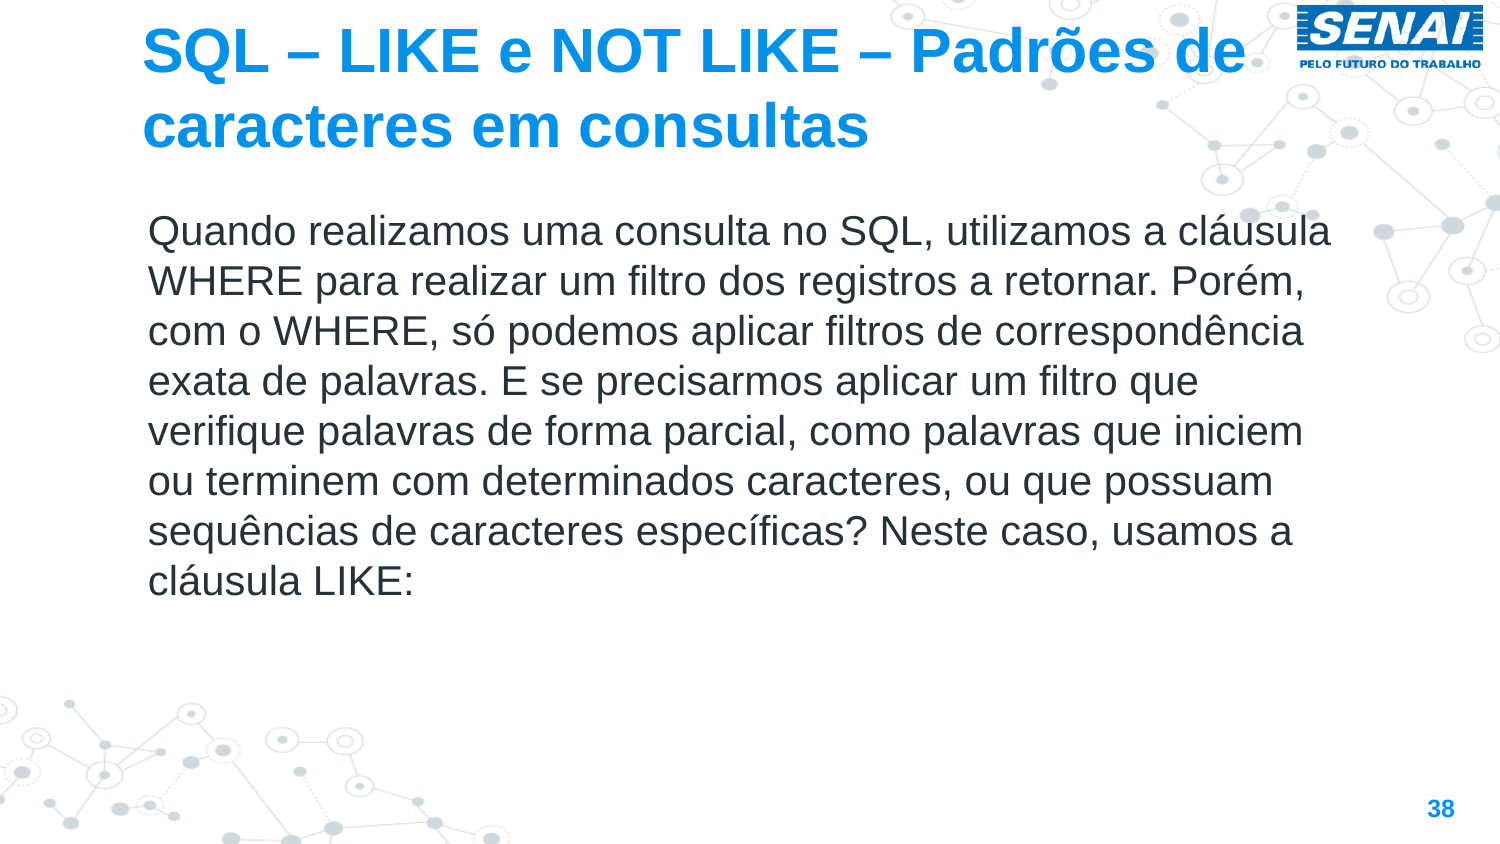

# SQL – LIKE e NOT LIKE – Padrões de caracteres em consultas
Quando realizamos uma consulta no SQL, utilizamos a cláusula WHERE para realizar um filtro dos registros a retornar. Porém, com o WHERE, só podemos aplicar filtros de correspondência exata de palavras. E se precisarmos aplicar um filtro que verifique palavras de forma parcial, como palavras que iniciem ou terminem com determinados caracteres, ou que possuam sequências de caracteres específicas? Neste caso, usamos a cláusula LIKE:
38